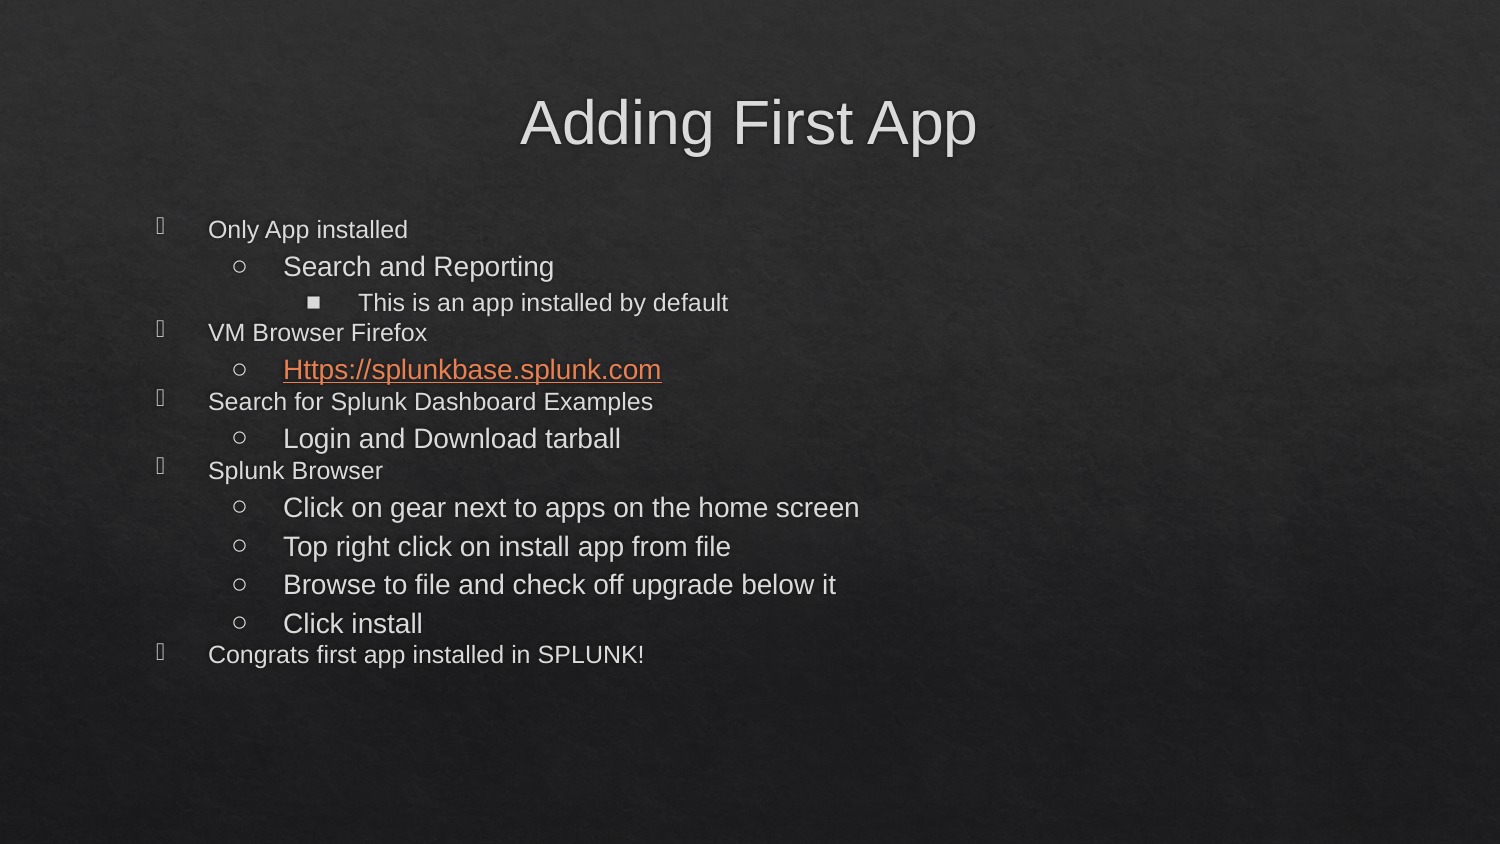

# Adding First App
Only App installed
Search and Reporting
This is an app installed by default
VM Browser Firefox
Https://splunkbase.splunk.com
Search for Splunk Dashboard Examples
Login and Download tarball
Splunk Browser
Click on gear next to apps on the home screen
Top right click on install app from file
Browse to file and check off upgrade below it
Click install
Congrats first app installed in SPLUNK!